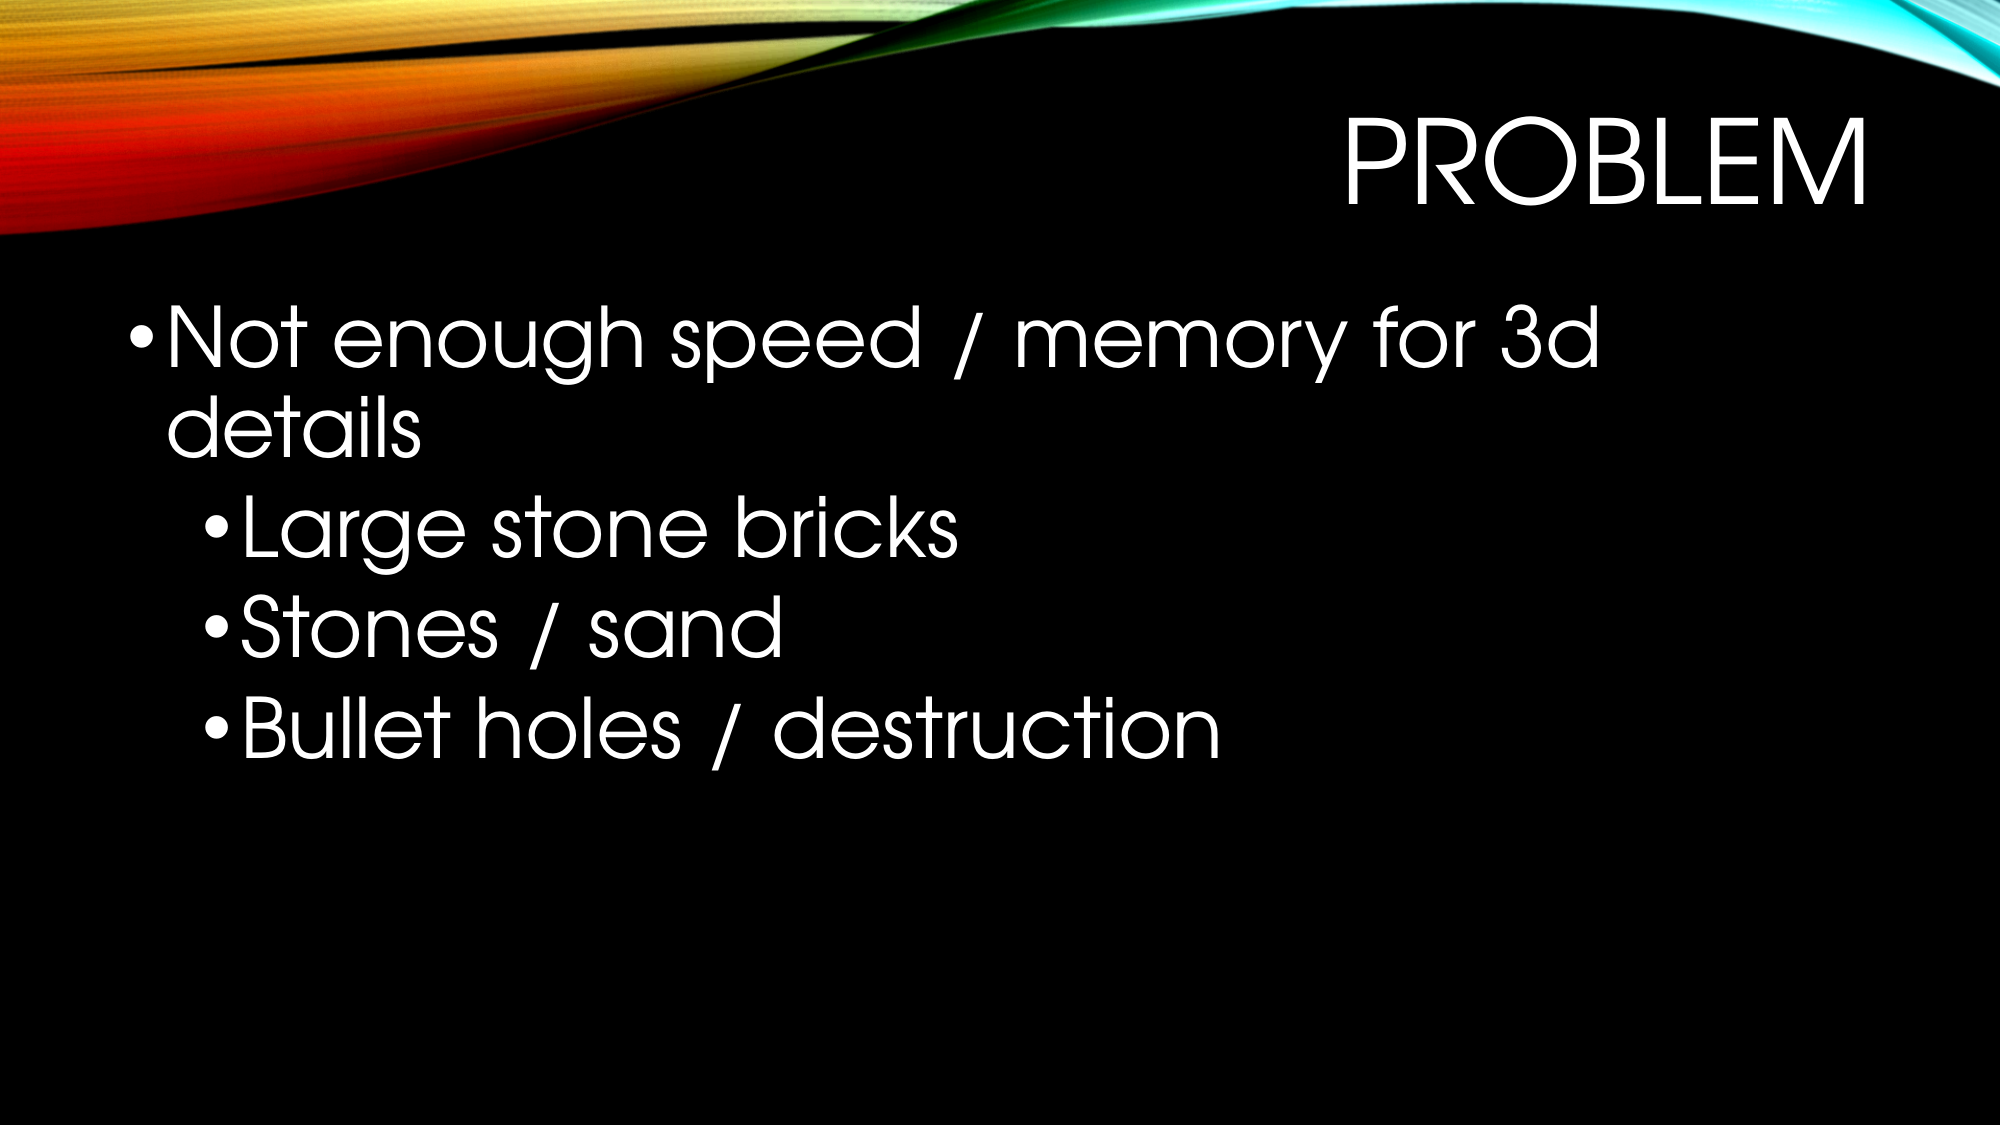

# Problem
Not enough speed / memory for 3d details
Large stone bricks
Stones / sand
Bullet holes / destruction